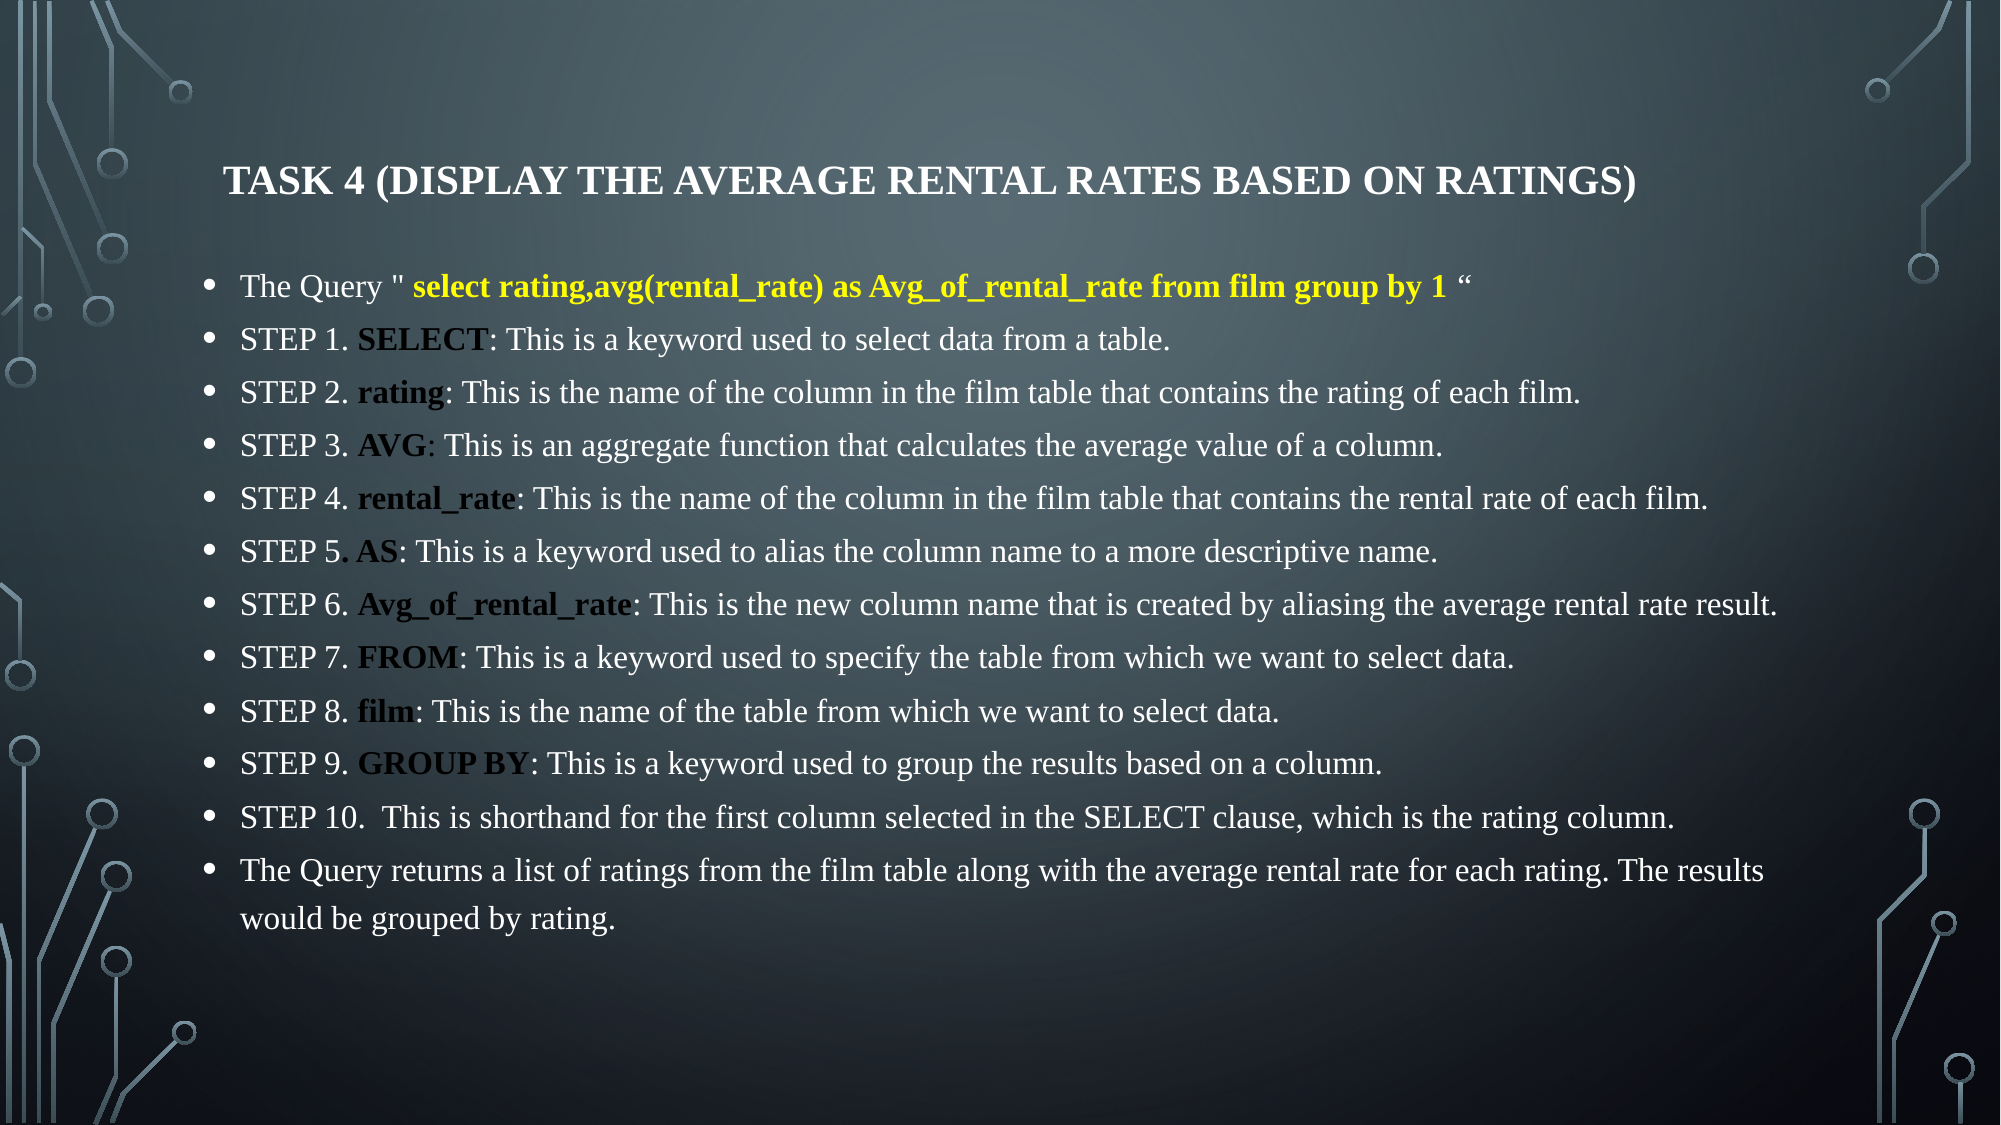

# Task 4 (Display the average rental rates based on ratings)
The Query " select rating,avg(rental_rate) as Avg_of_rental_rate from film group by 1 “
STEP 1. SELECT: This is a keyword used to select data from a table.
STEP 2. rating: This is the name of the column in the film table that contains the rating of each film.
STEP 3. AVG: This is an aggregate function that calculates the average value of a column.
STEP 4. rental_rate: This is the name of the column in the film table that contains the rental rate of each film.
STEP 5. AS: This is a keyword used to alias the column name to a more descriptive name.
STEP 6. Avg_of_rental_rate: This is the new column name that is created by aliasing the average rental rate result.
STEP 7. FROM: This is a keyword used to specify the table from which we want to select data.
STEP 8. film: This is the name of the table from which we want to select data.
STEP 9. GROUP BY: This is a keyword used to group the results based on a column.
STEP 10.  This is shorthand for the first column selected in the SELECT clause, which is the rating column.
The Query returns a list of ratings from the film table along with the average rental rate for each rating. The results would be grouped by rating.